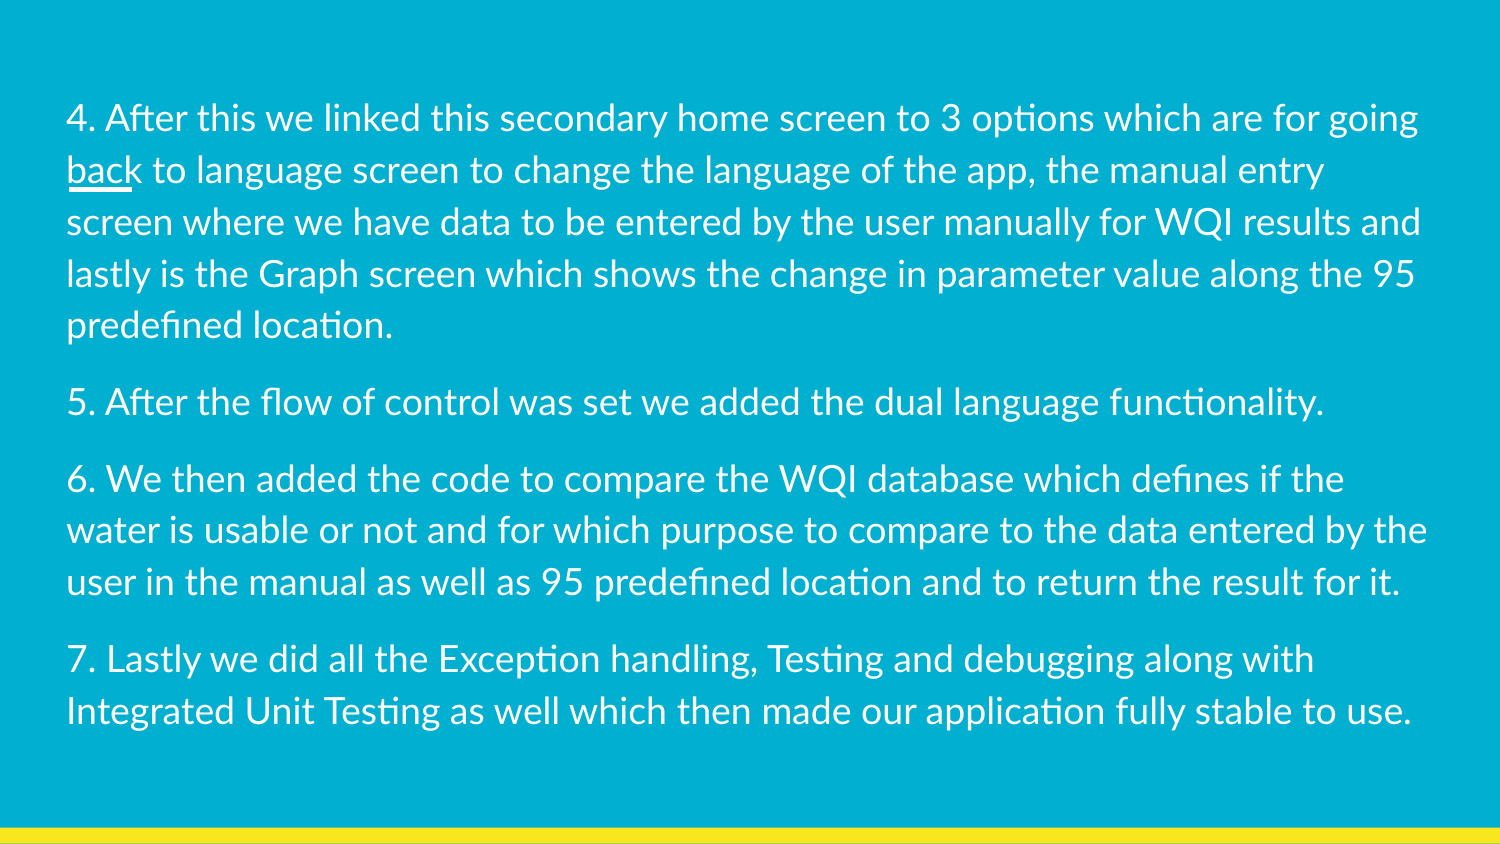

4. After this we linked this secondary home screen to 3 options which are for going back to language screen to change the language of the app, the manual entry screen where we have data to be entered by the user manually for WQI results and lastly is the Graph screen which shows the change in parameter value along the 95 predefined location.
5. After the flow of control was set we added the dual language functionality.
6. We then added the code to compare the WQI database which defines if the water is usable or not and for which purpose to compare to the data entered by the user in the manual as well as 95 predefined location and to return the result for it.
7. Lastly we did all the Exception handling, Testing and debugging along with Integrated Unit Testing as well which then made our application fully stable to use.